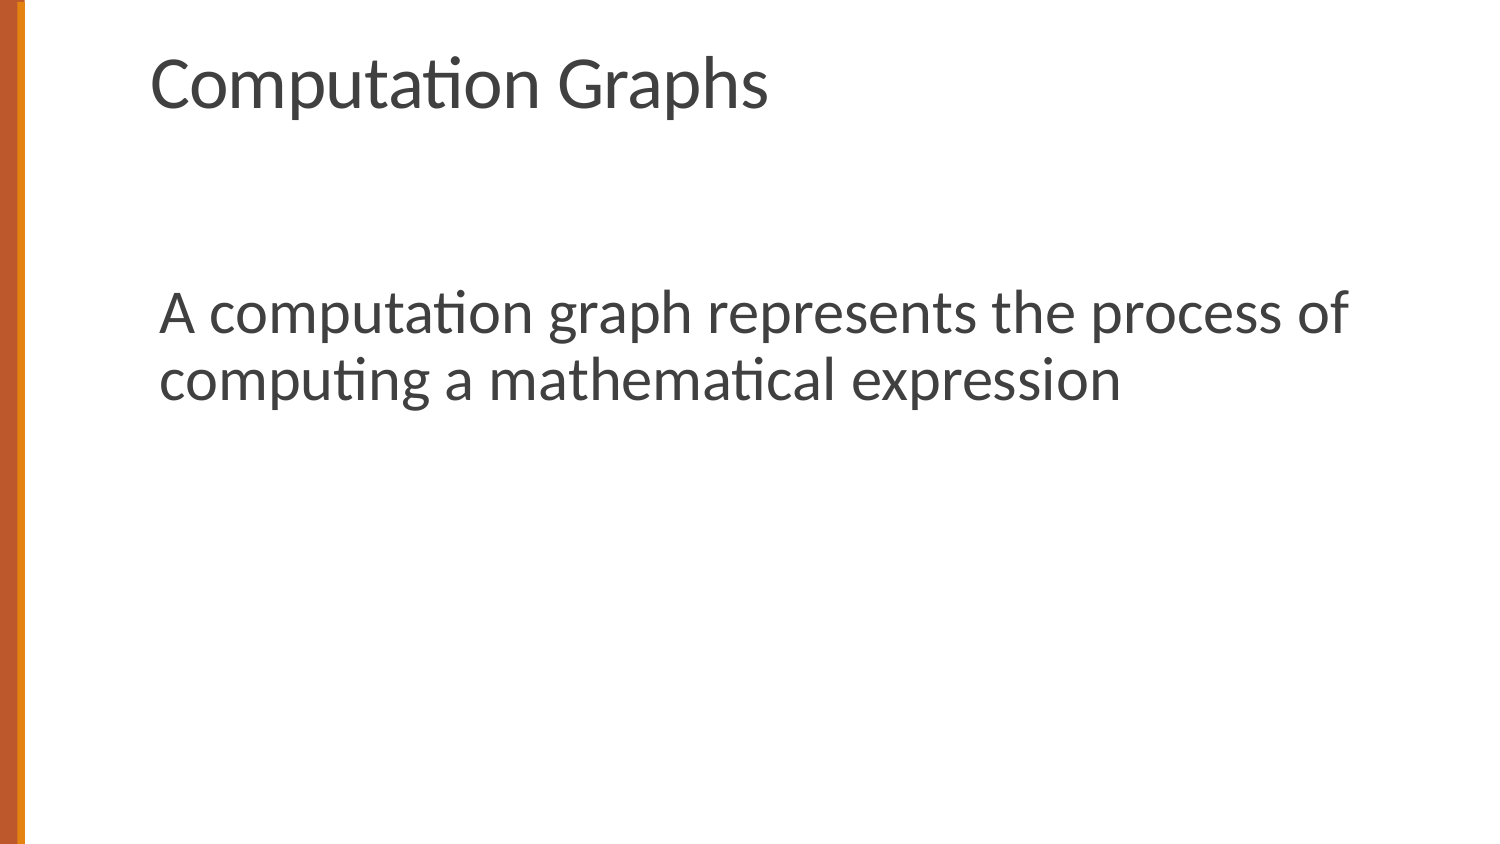

# Computation Graphs
A computation graph represents the process of computing a mathematical expression

29